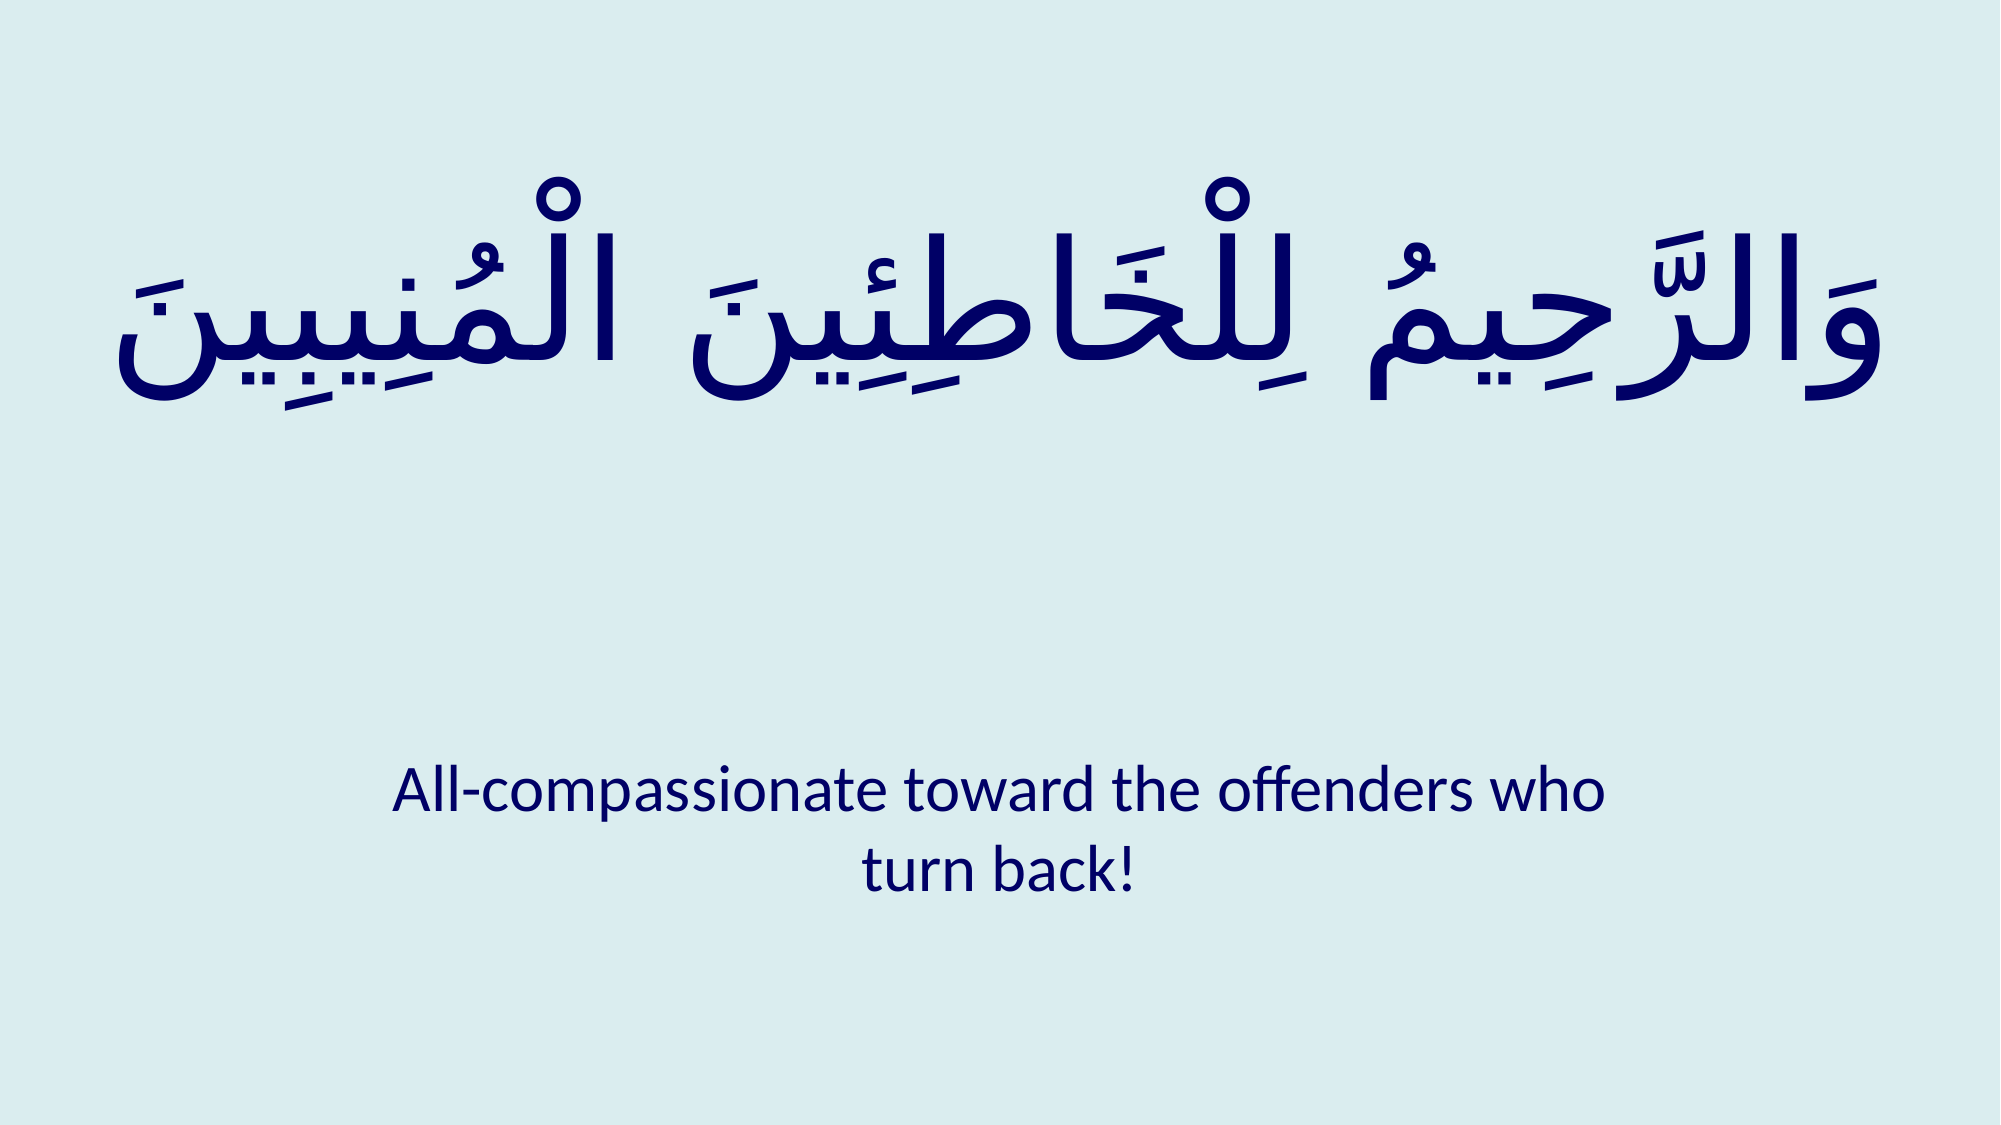

# وَالرَّحِيمُ لِلْخَاطِئِينَ الْمُنِيبِينَ
All-compassionate toward the offenders who turn back!